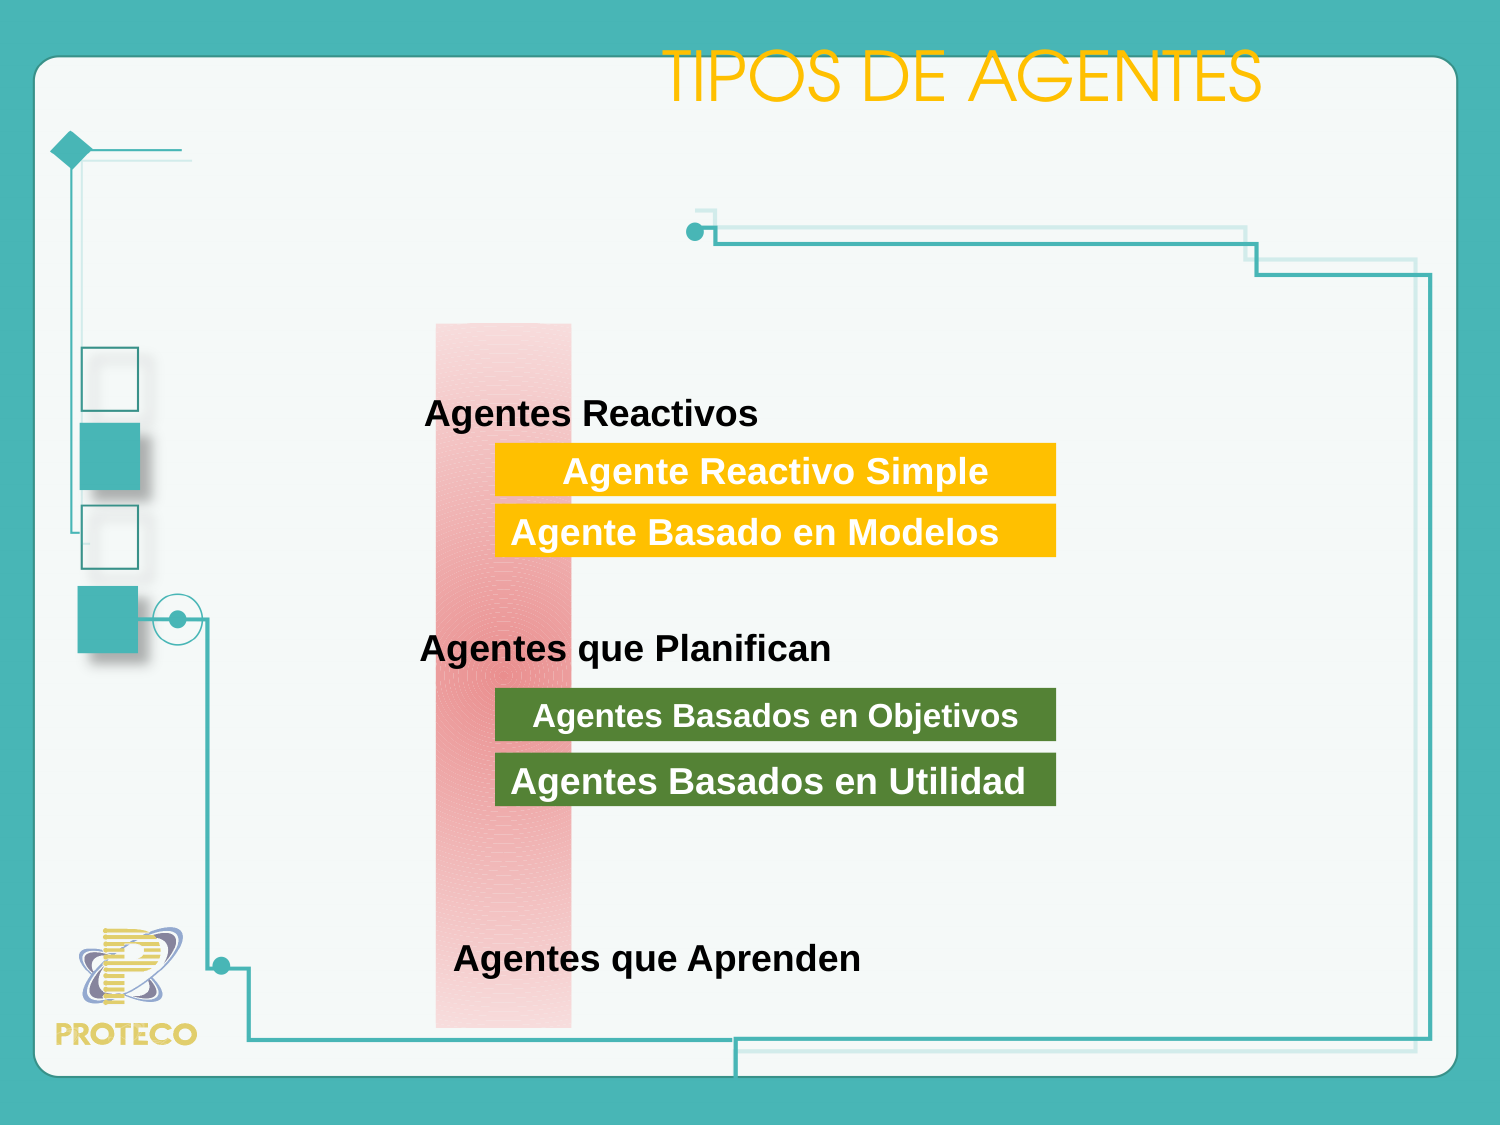

# TIPOS DE AGENTES

Agentes Reactivos
Agente Reactivo Simple
Agente Basado en Modelos
Agentes que Planifican
Agentes Basados en Objetivos
Agentes Basados en Utilidad
Agentes que Aprenden